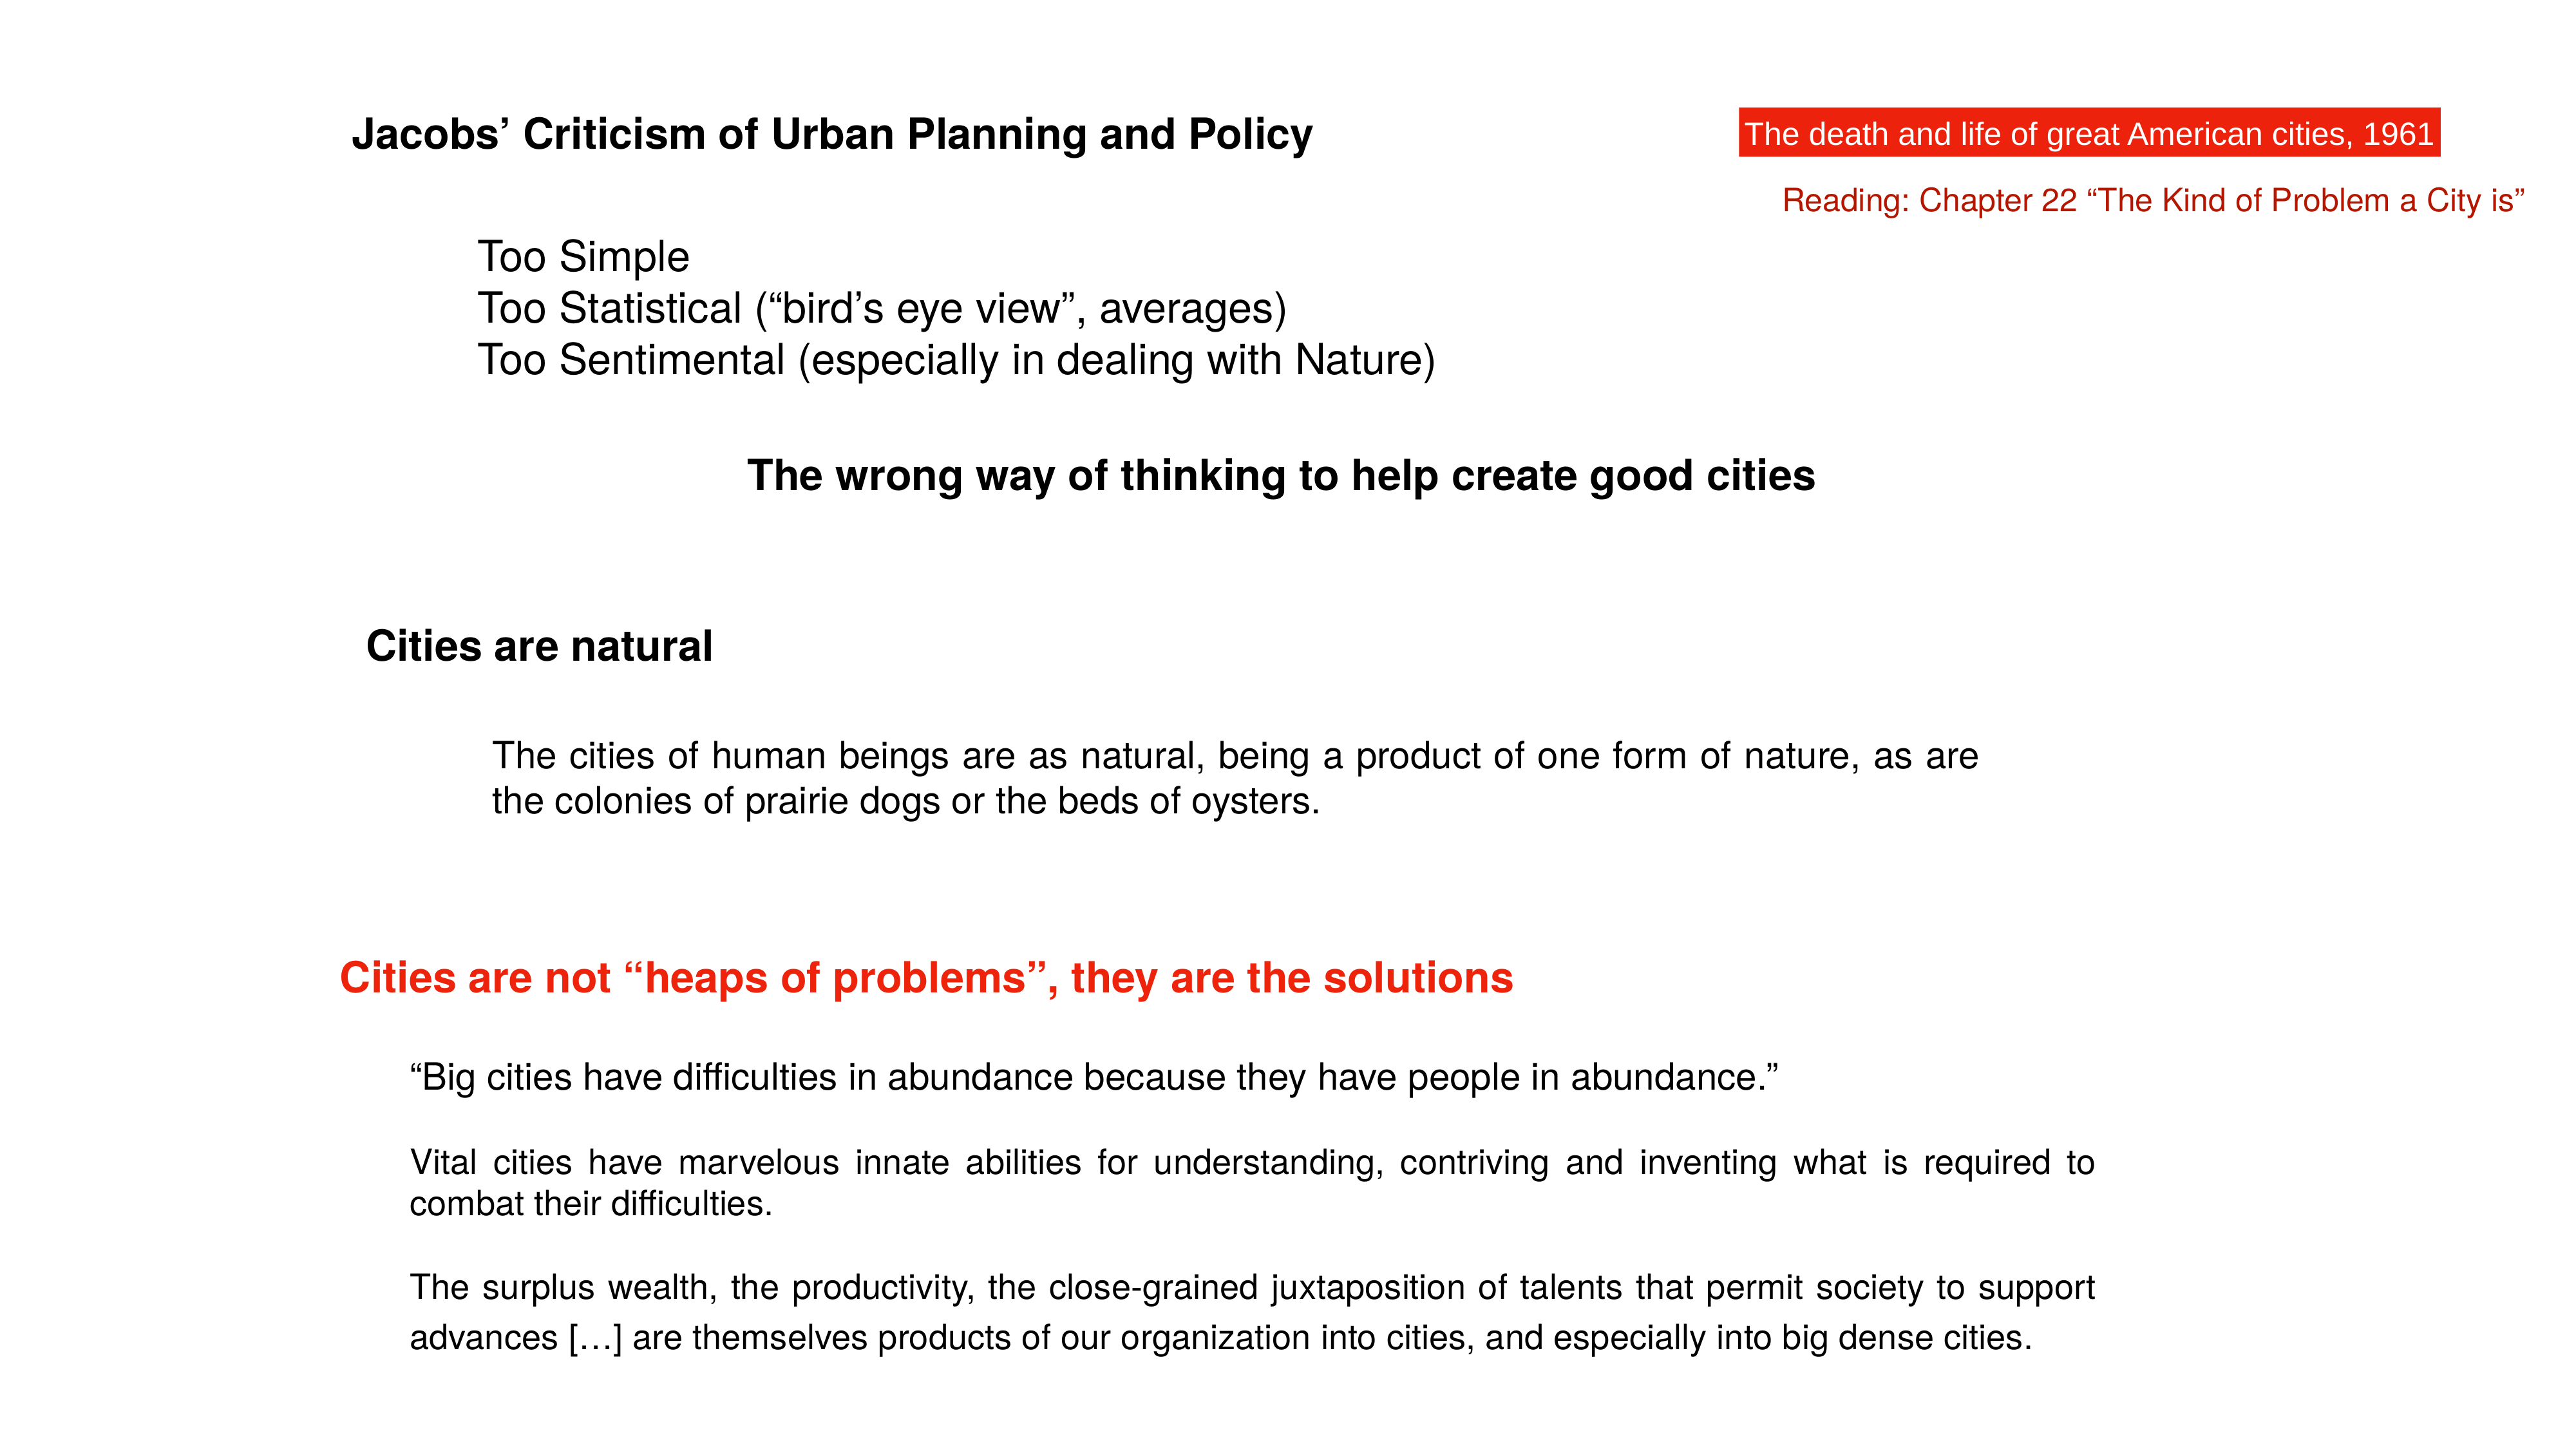

Jacobs’ Criticism of Urban Planning and Policy
The death and life of great American cities, 1961
Reading: Chapter 22 “The Kind of Problem a City is”
Too Simple
Too Statistical (“bird’s eye view”, averages)
Too Sentimental (especially in dealing with Nature)
The wrong way of thinking to help create good cities
Cities are natural
The cities of human beings are as natural, being a product of one form of nature, as are the colonies of prairie dogs or the beds of oysters.
Cities are not “heaps of problems”, they are the solutions
“Big cities have difficulties in abundance because they have people in abundance.”

Vital cities have marvelous innate abilities for understanding, contriving and inventing what is required to combat their difficulties.

The surplus wealth, the productivity, the close-grained juxtaposition of talents that permit society to support advances […] are themselves products of our organization into cities, and especially into big dense cities.